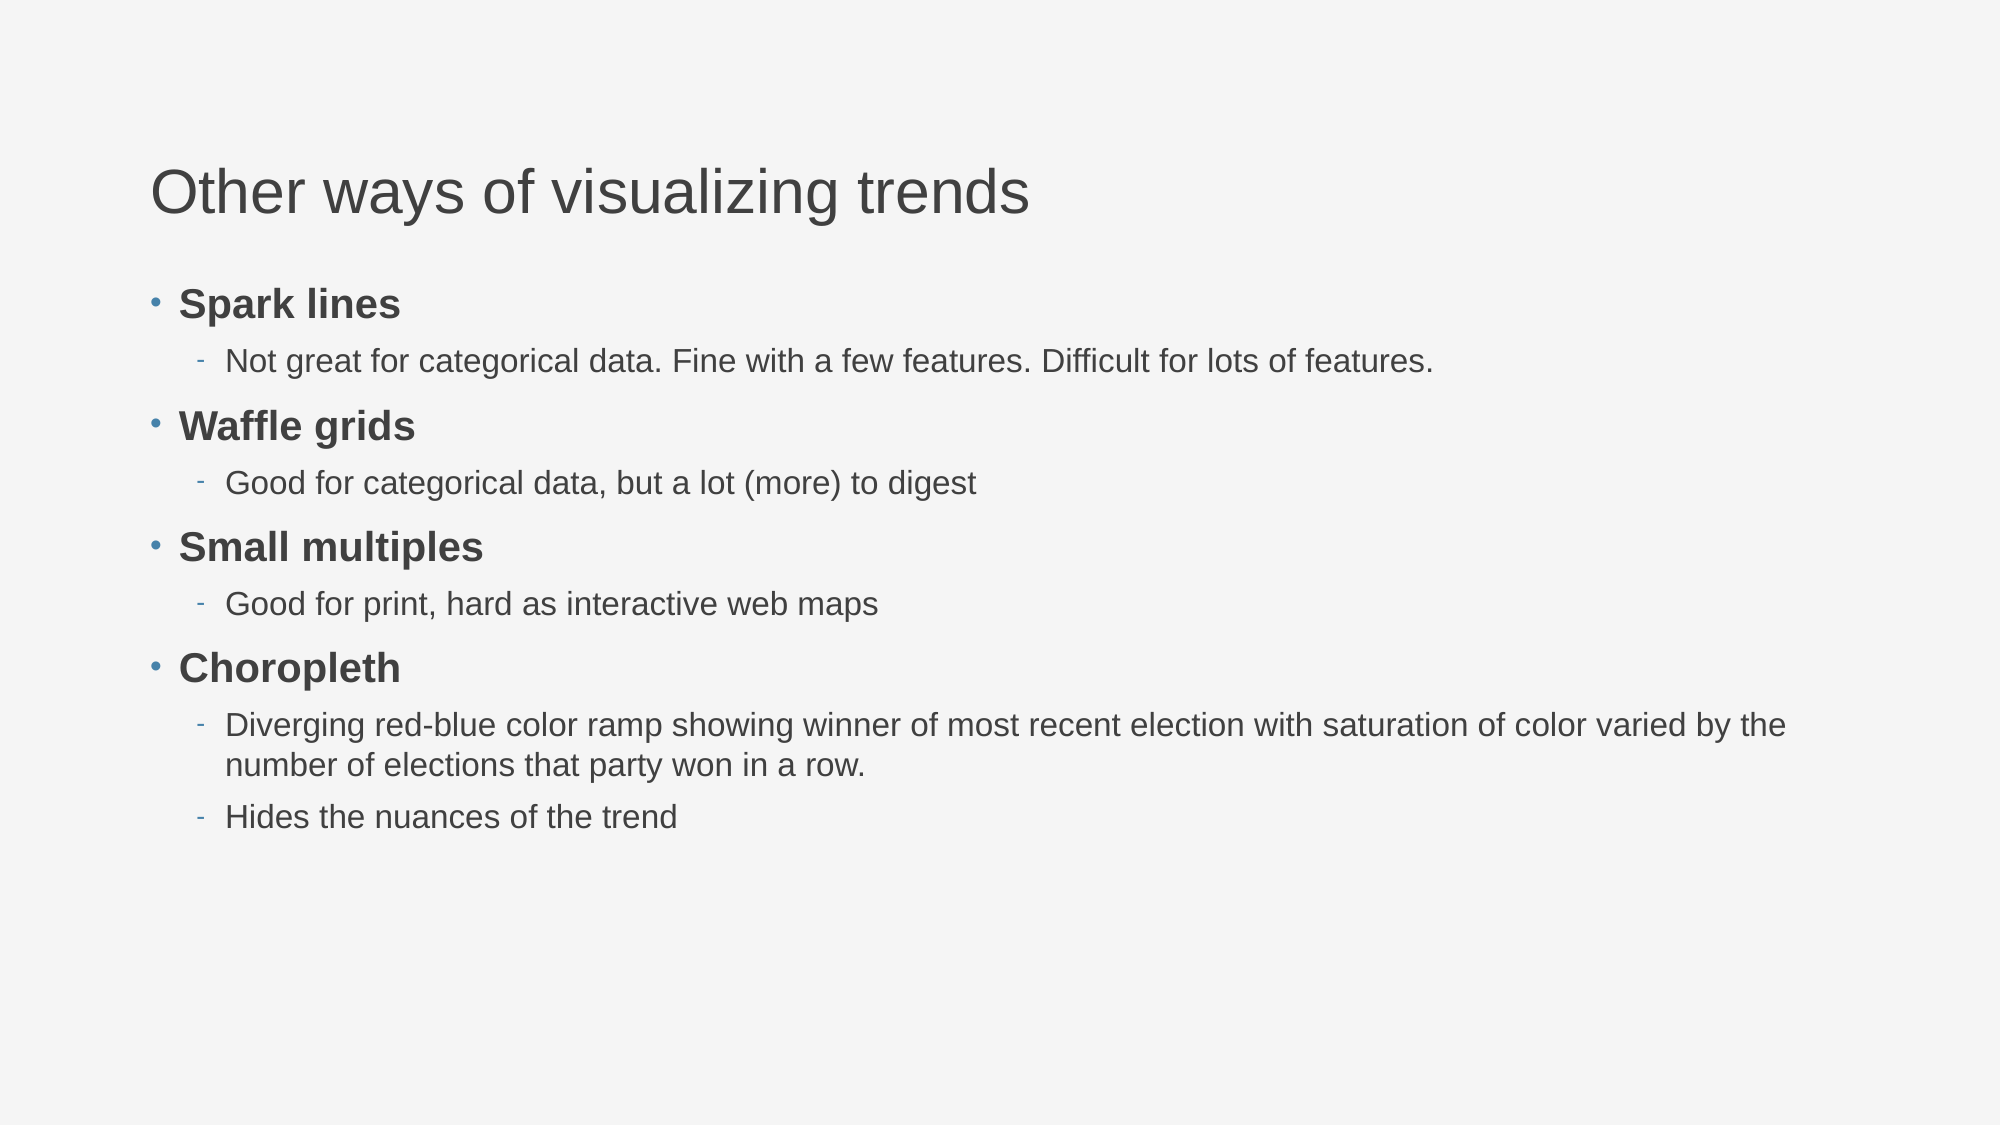

# Other ways of visualizing trends
Spark lines
Not great for categorical data. Fine with a few features. Difficult for lots of features.
Waffle grids
Good for categorical data, but a lot (more) to digest
Small multiples
Good for print, hard as interactive web maps
Choropleth
Diverging red-blue color ramp showing winner of most recent election with saturation of color varied by the number of elections that party won in a row.
Hides the nuances of the trend